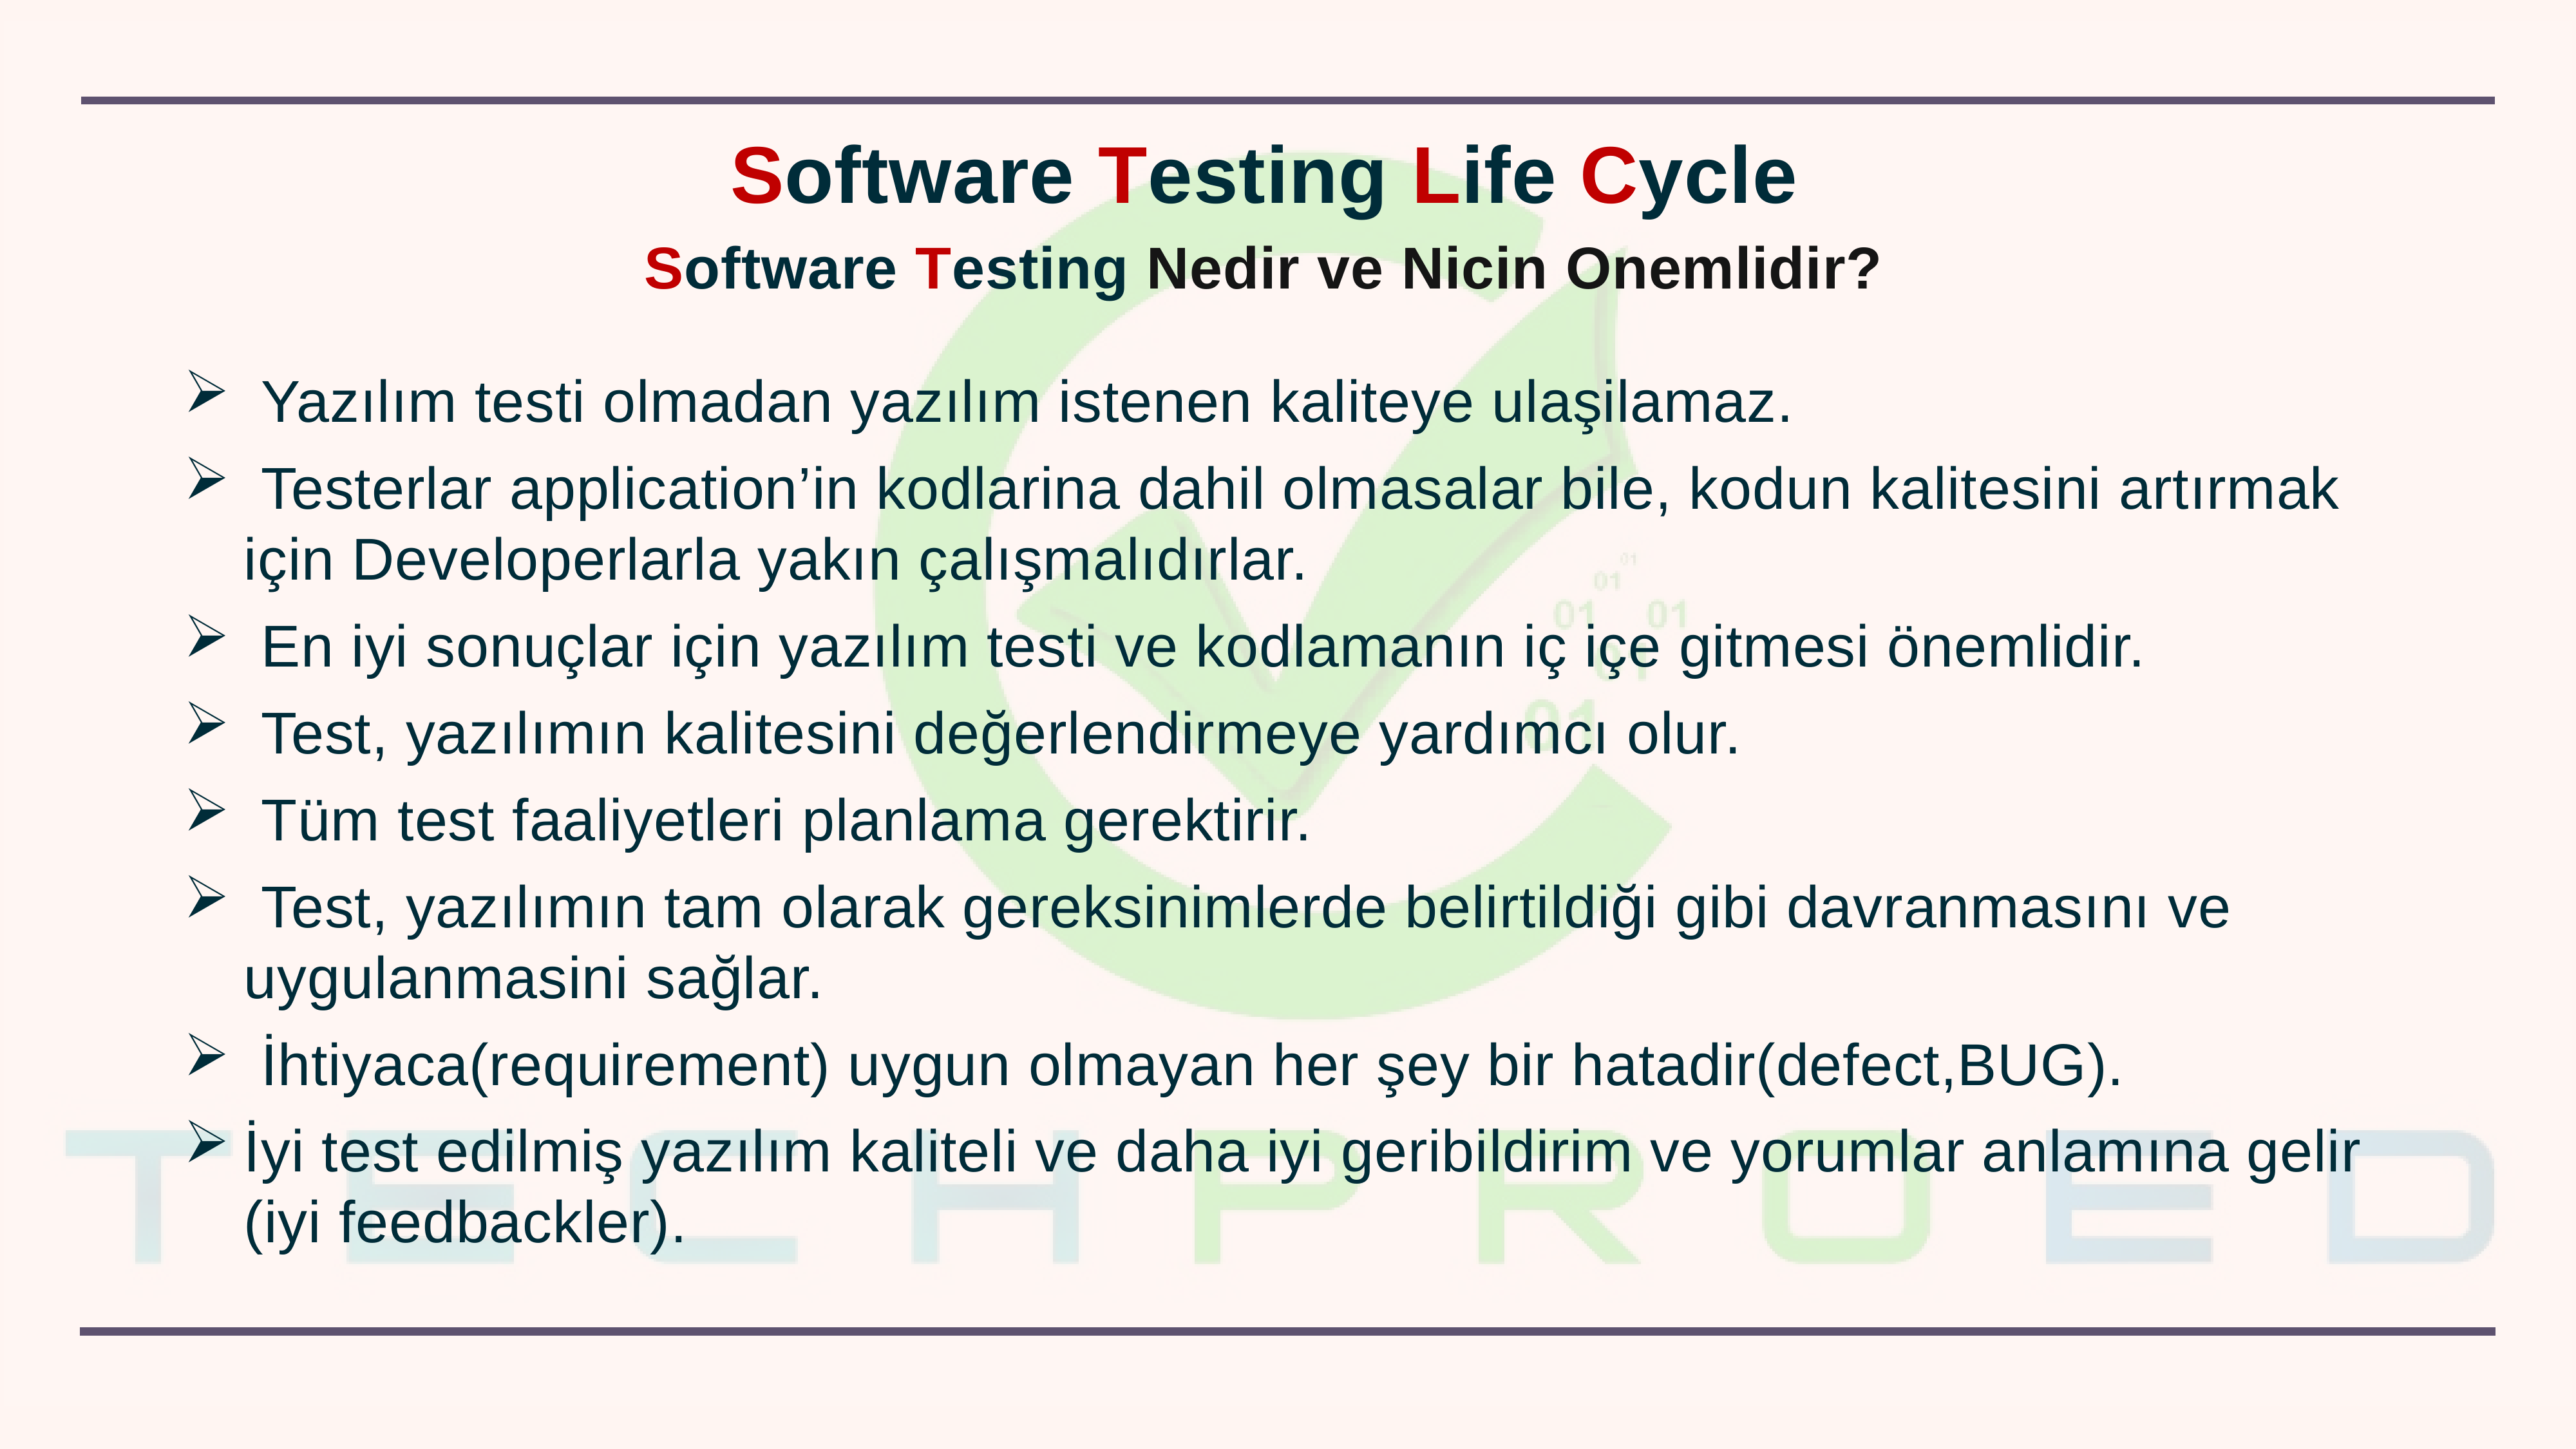

Software Testing Life Cycle
Software Testing Nedir ve Nicin Onemlidir?
 Yazılım testi olmadan yazılım istenen kaliteye ulaşilamaz.
 Testerlar application’in kodlarina dahil olmasalar bile, kodun kalitesini artırmak için Developerlarla yakın çalışmalıdırlar.
 En iyi sonuçlar için yazılım testi ve kodlamanın iç içe gitmesi önemlidir.
 Test, yazılımın kalitesini değerlendirmeye yardımcı olur.
 Tüm test faaliyetleri planlama gerektirir.
 Test, yazılımın tam olarak gereksinimlerde belirtildiği gibi davranmasını ve uygulanmasini sağlar.
 İhtiyaca(requirement) uygun olmayan her şey bir hatadir(defect,BUG).
İyi test edilmiş yazılım kaliteli ve daha iyi geribildirim ve yorumlar anlamına gelir (iyi feedbackler).